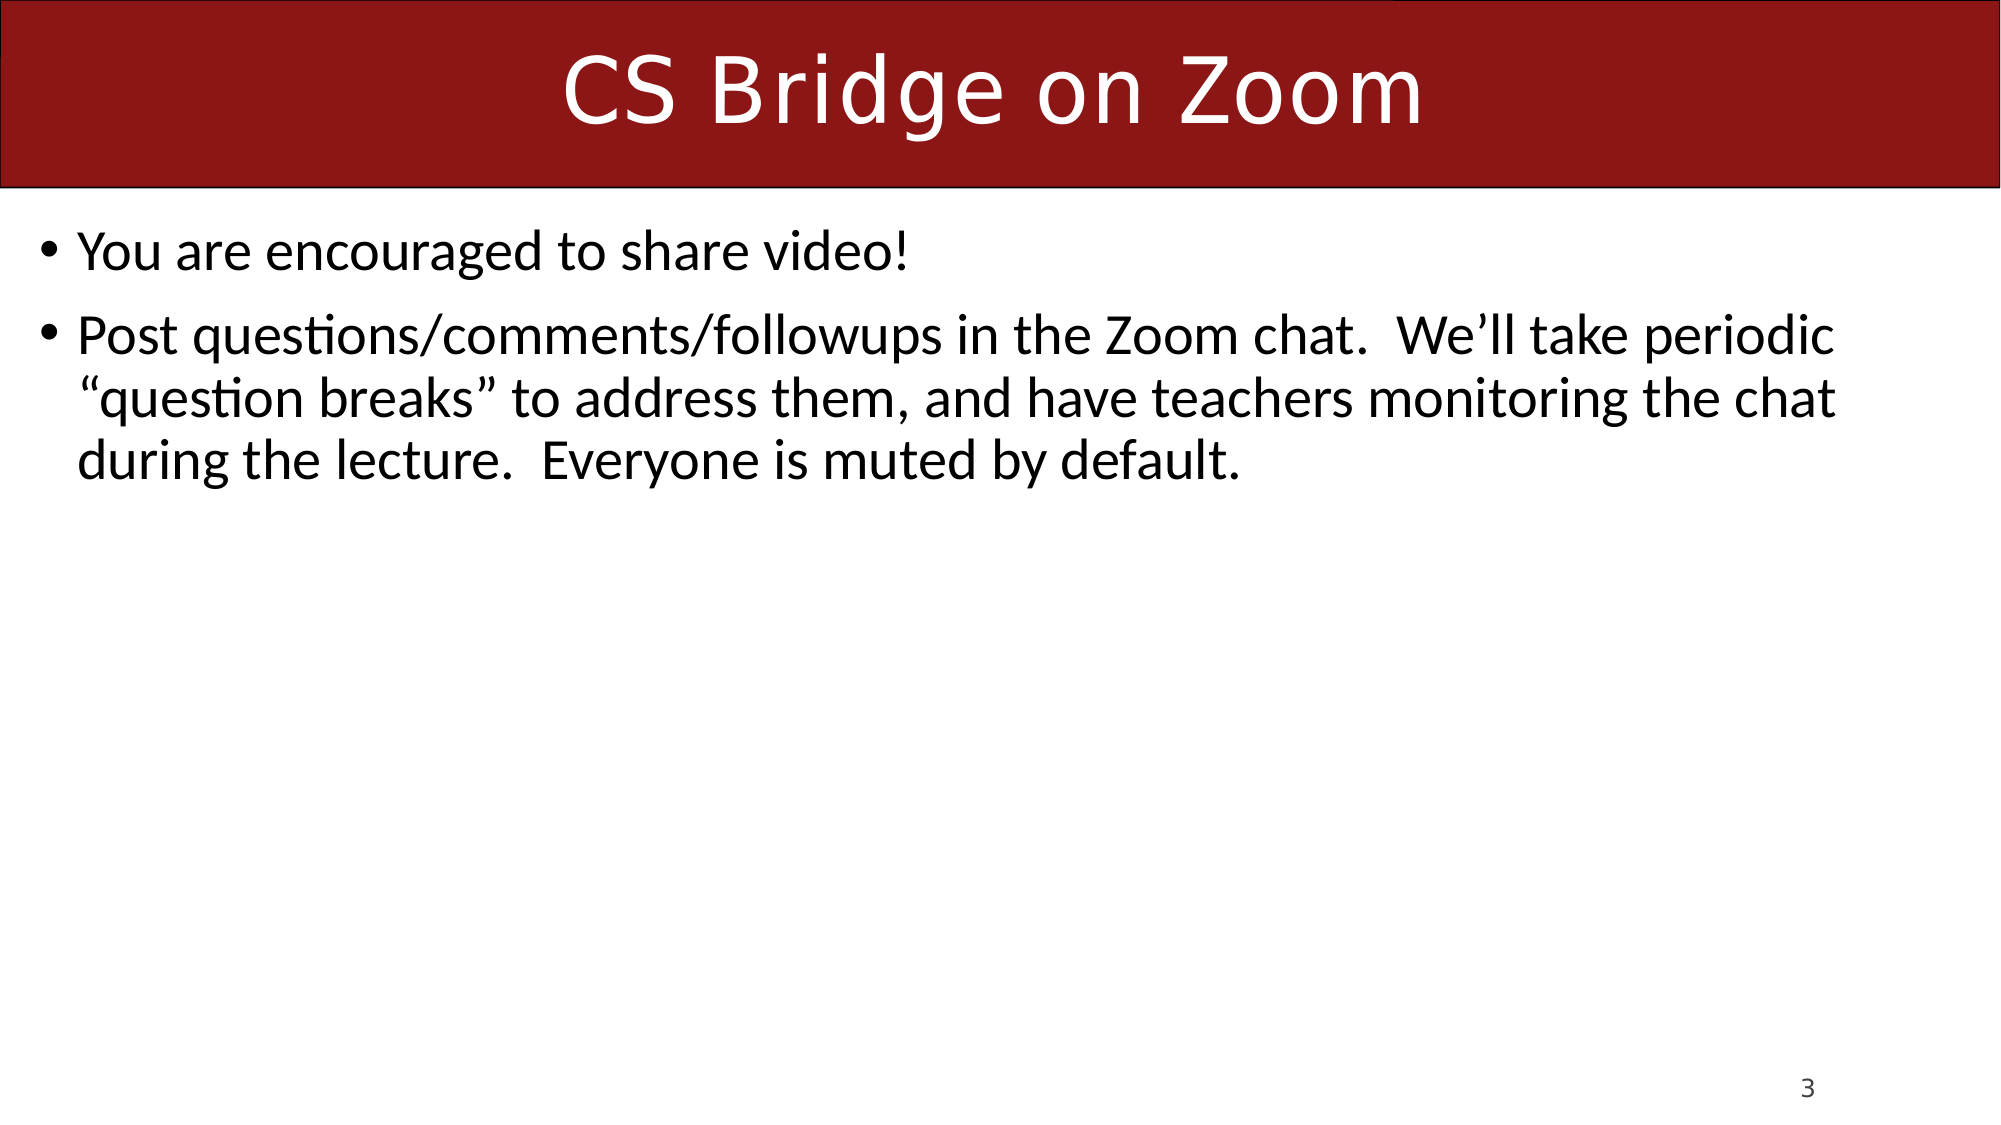

# CS Bridge on Zoom
You are encouraged to share video!
Post questions/comments/followups in the Zoom chat.  We’ll take periodic “question breaks” to address them, and have teachers monitoring the chat during the lecture.  Everyone is muted by default.